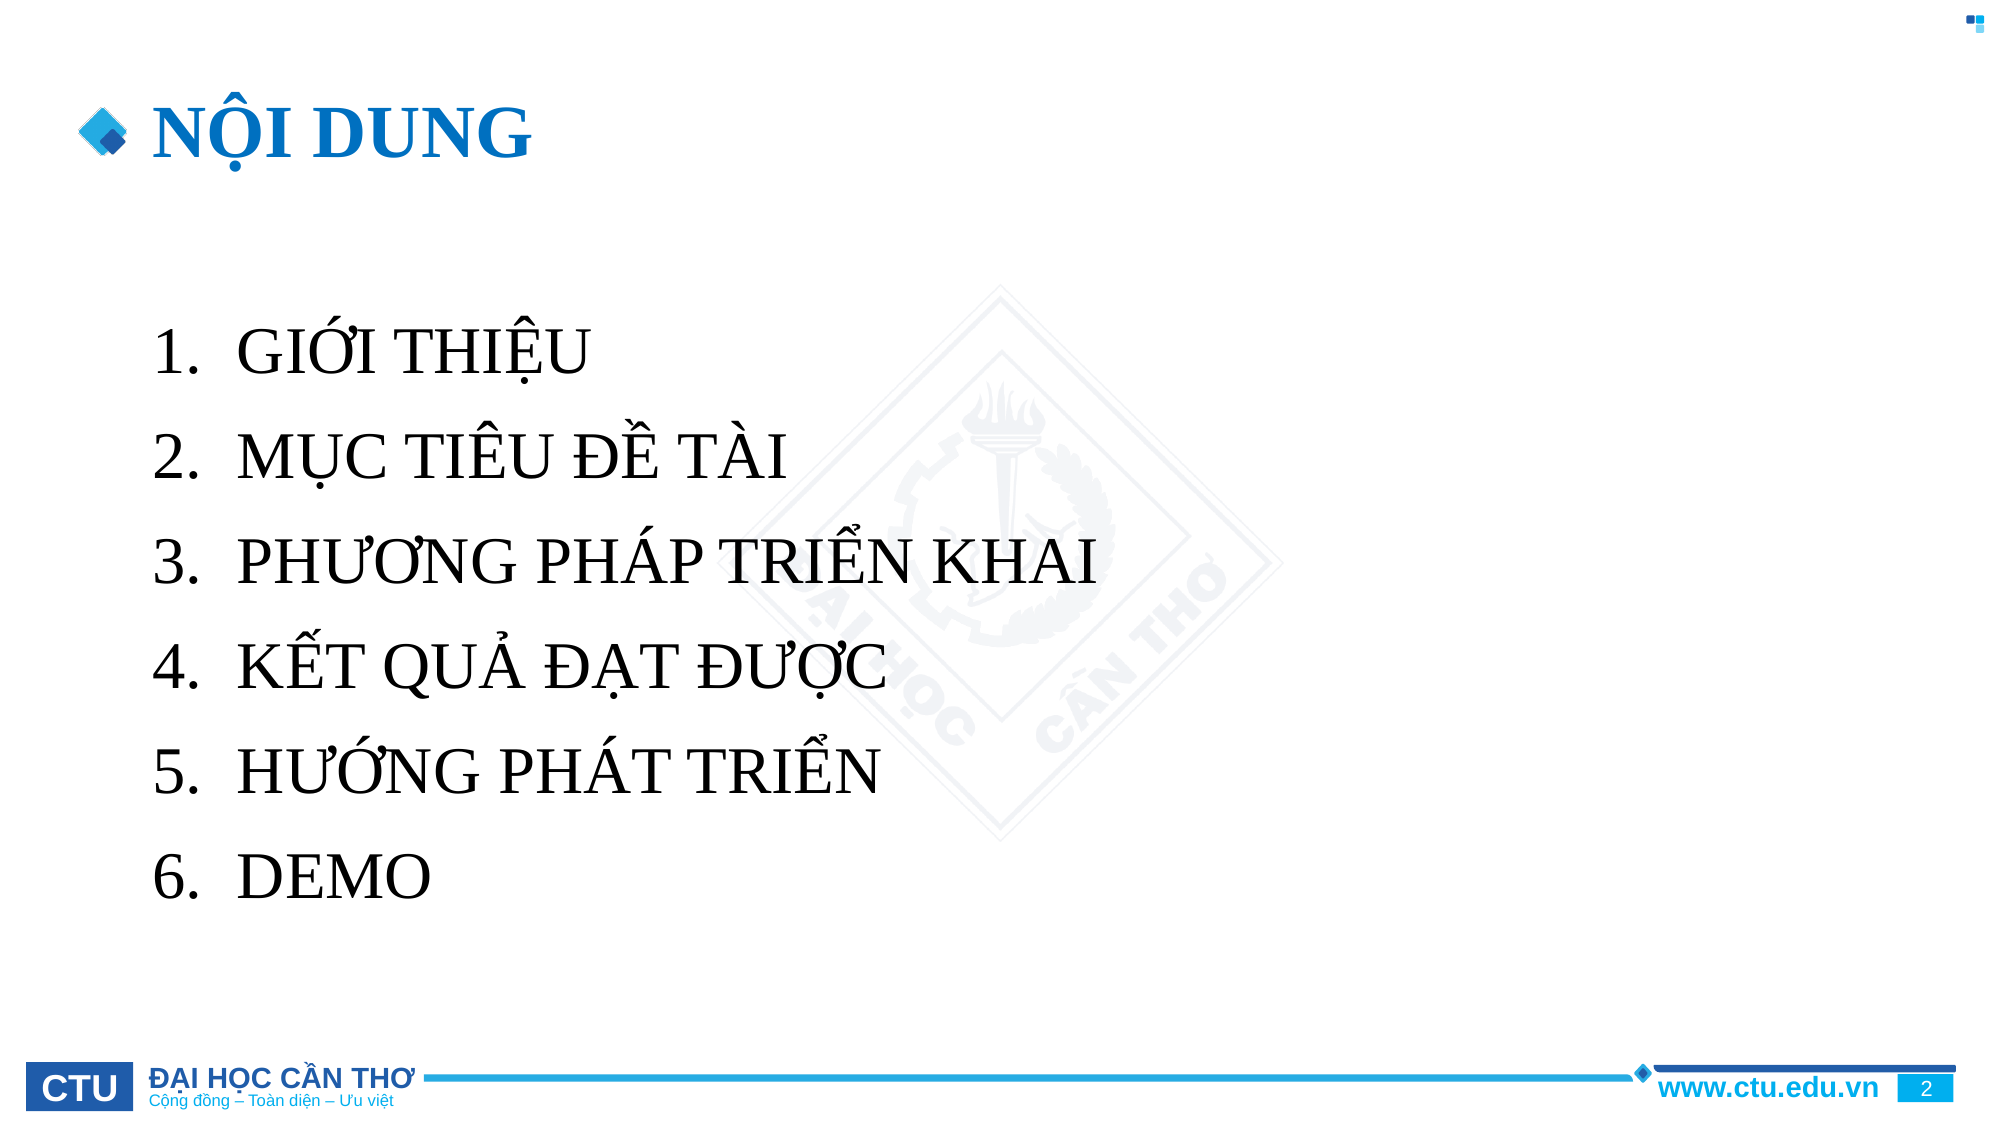

# NỘI DUNG
GIỚI THIỆU
MỤC TIÊU ĐỀ TÀI
PHƯƠNG PHÁP TRIỂN KHAI
KẾT QUẢ ĐẠT ĐƯỢC
HƯỚNG PHÁT TRIỂN
DEMO